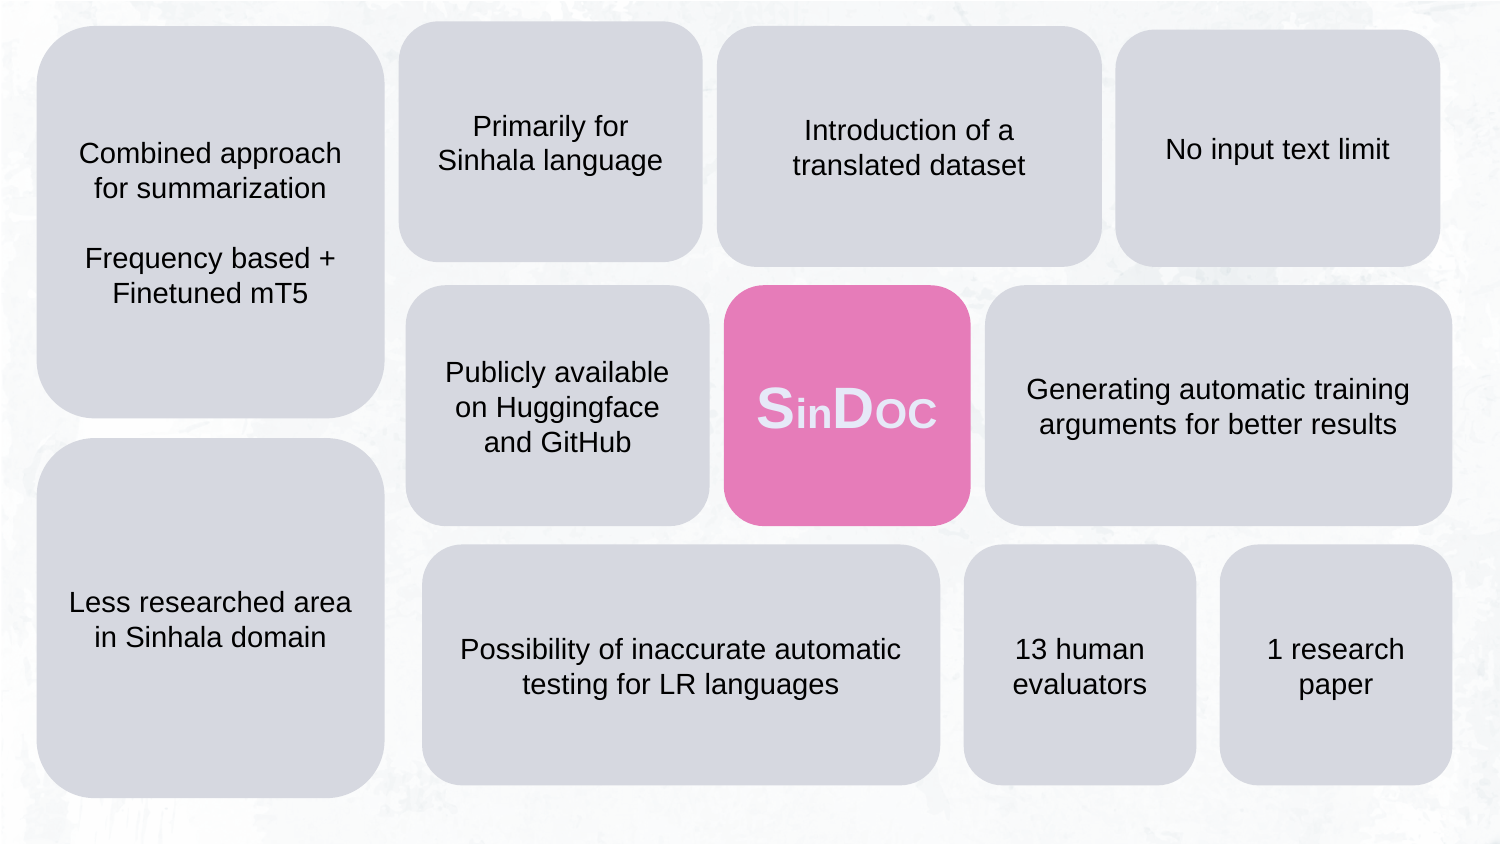

Primarily for Sinhala language
Combined approach for summarization

Frequency based + Finetuned mT5
Introduction of a translated dataset
No input text limit
Publicly available on Huggingface and GitHub
SinDOC
Generating automatic training arguments for better results
Less researched area in Sinhala domain
Possibility of inaccurate automatic testing for LR languages
13 human evaluators
1 research paper